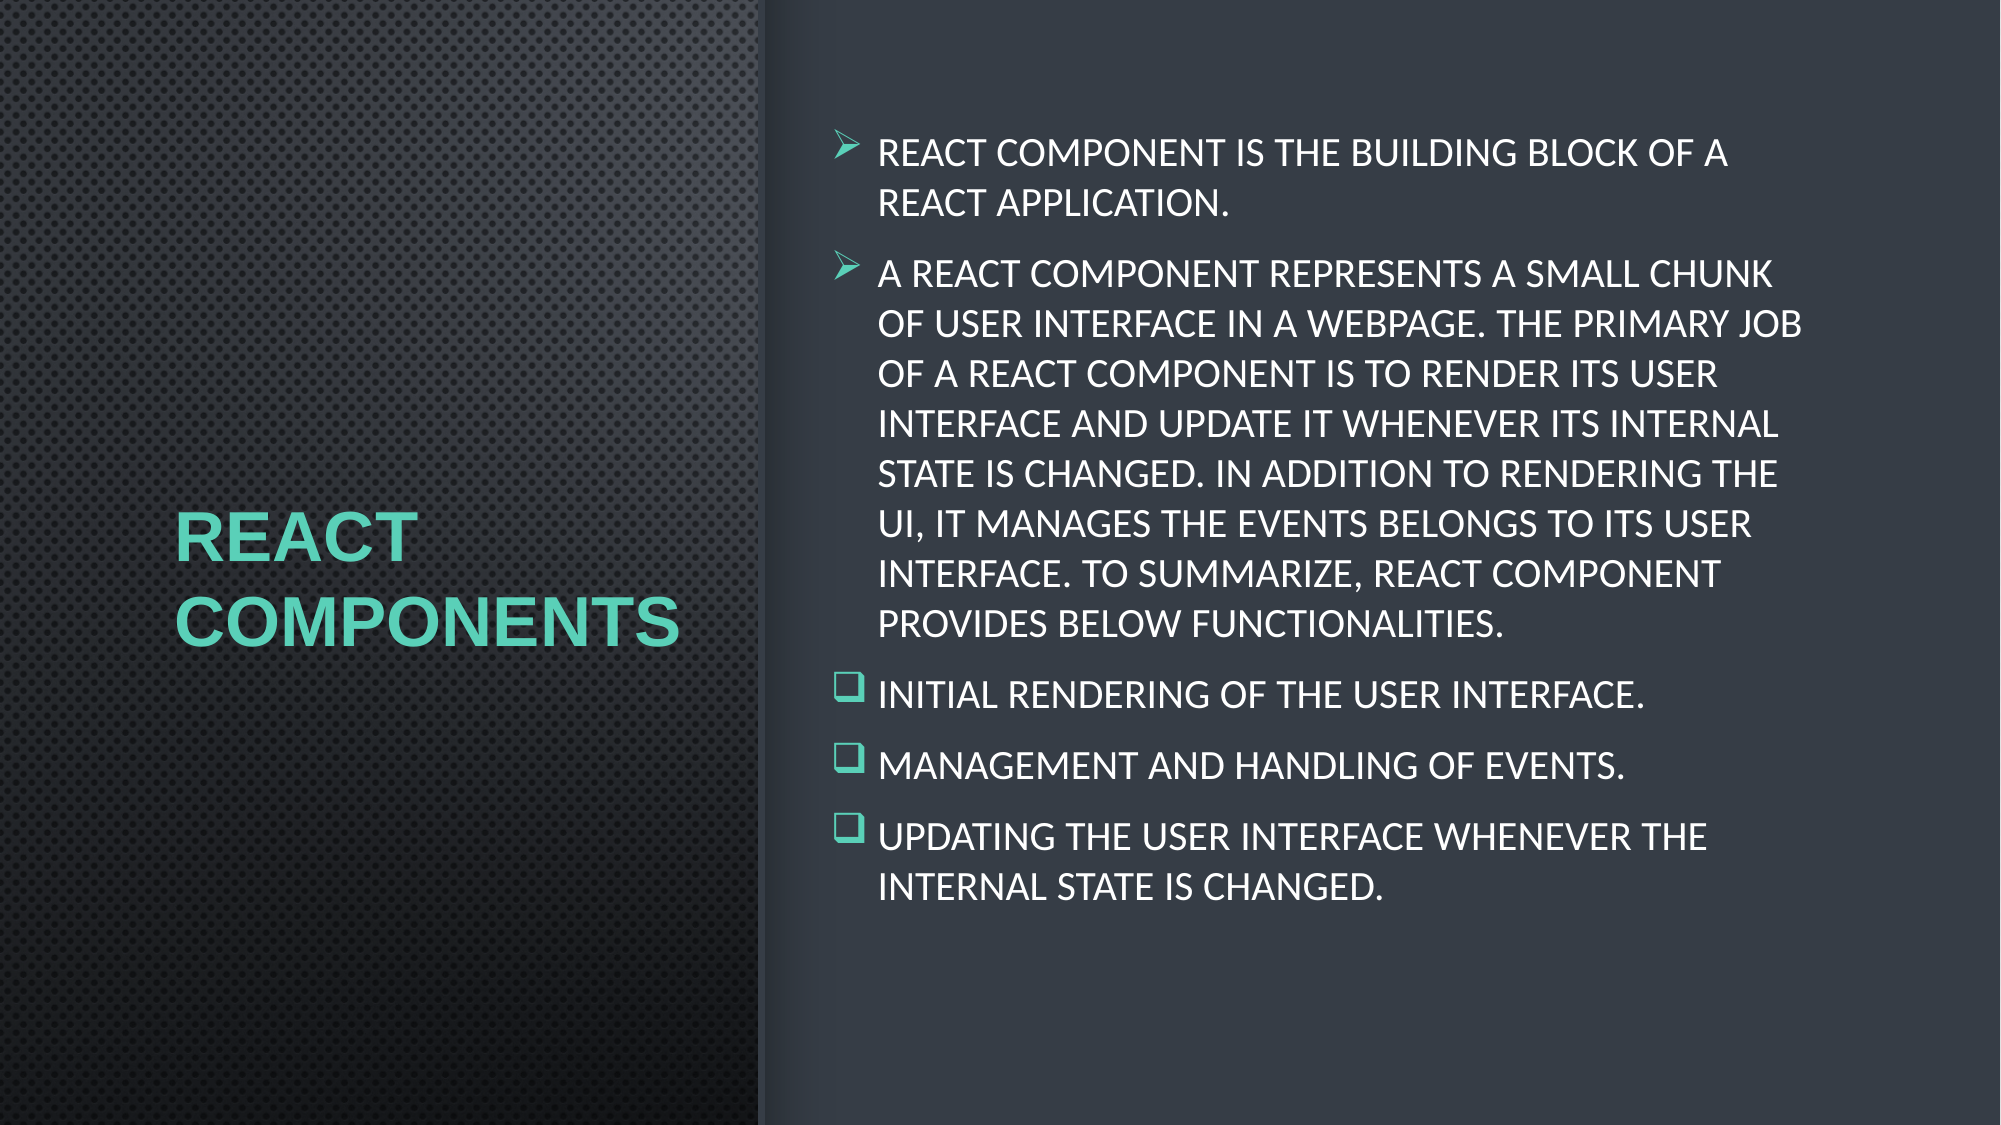

# React Components
React component is the building block of a React application.
A React component represents a small chunk of user interface in a webpage. The primary job of a React component is to render its user interface and update it whenever its internal state is changed. In addition to rendering the UI, it manages the events belongs to its user interface. To summarize, React component provides below functionalities.
Initial rendering of the user interface.
Management and handling of events.
Updating the user interface whenever the internal state is changed.